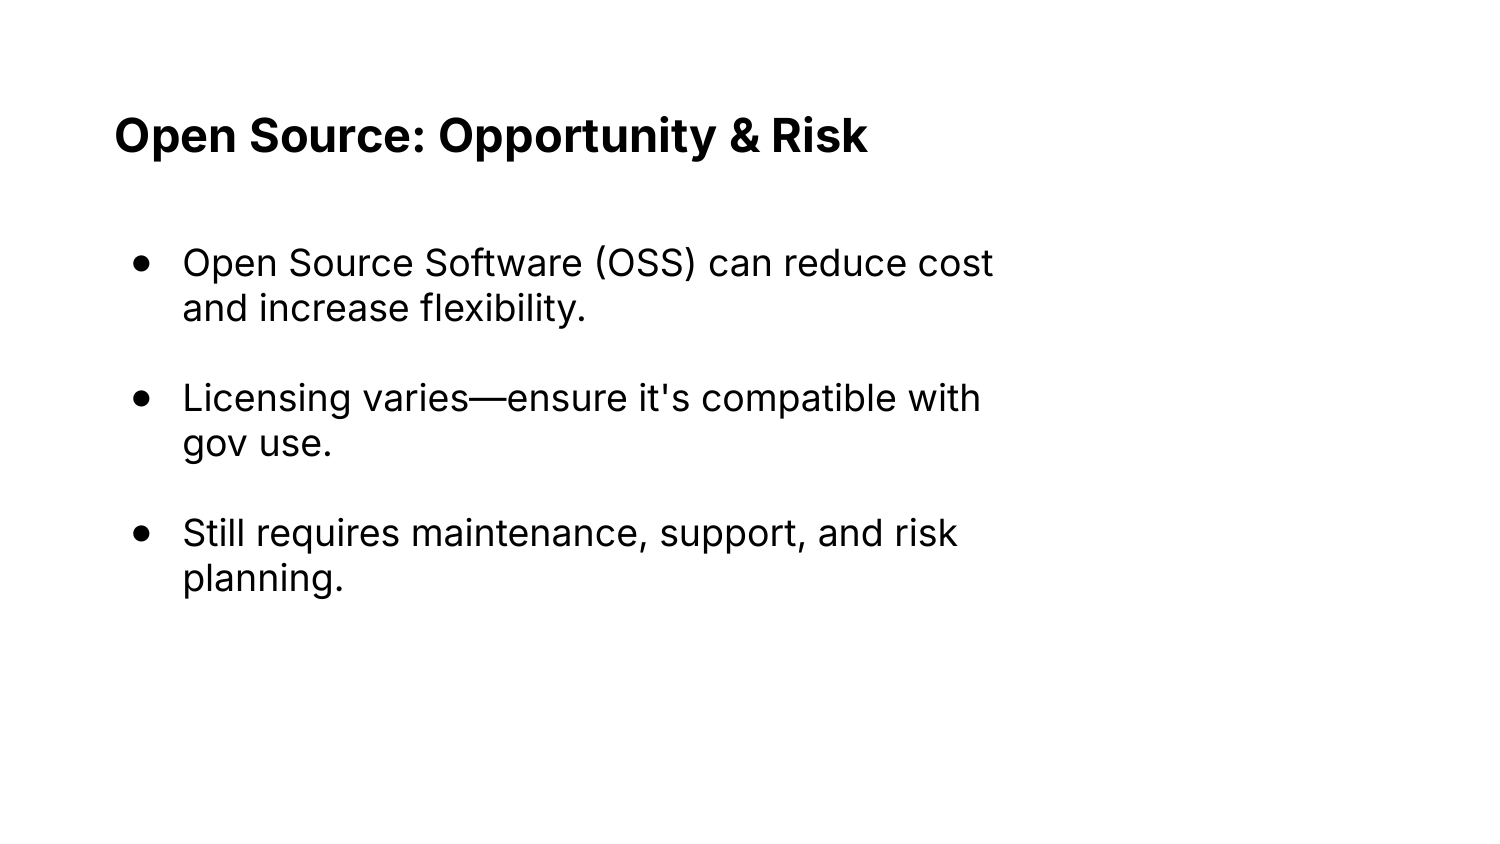

Open Source: Opportunity & Risk
Open Source Software (OSS) can reduce cost and increase flexibility.
Licensing varies—ensure it's compatible with gov use.
Still requires maintenance, support, and risk planning.